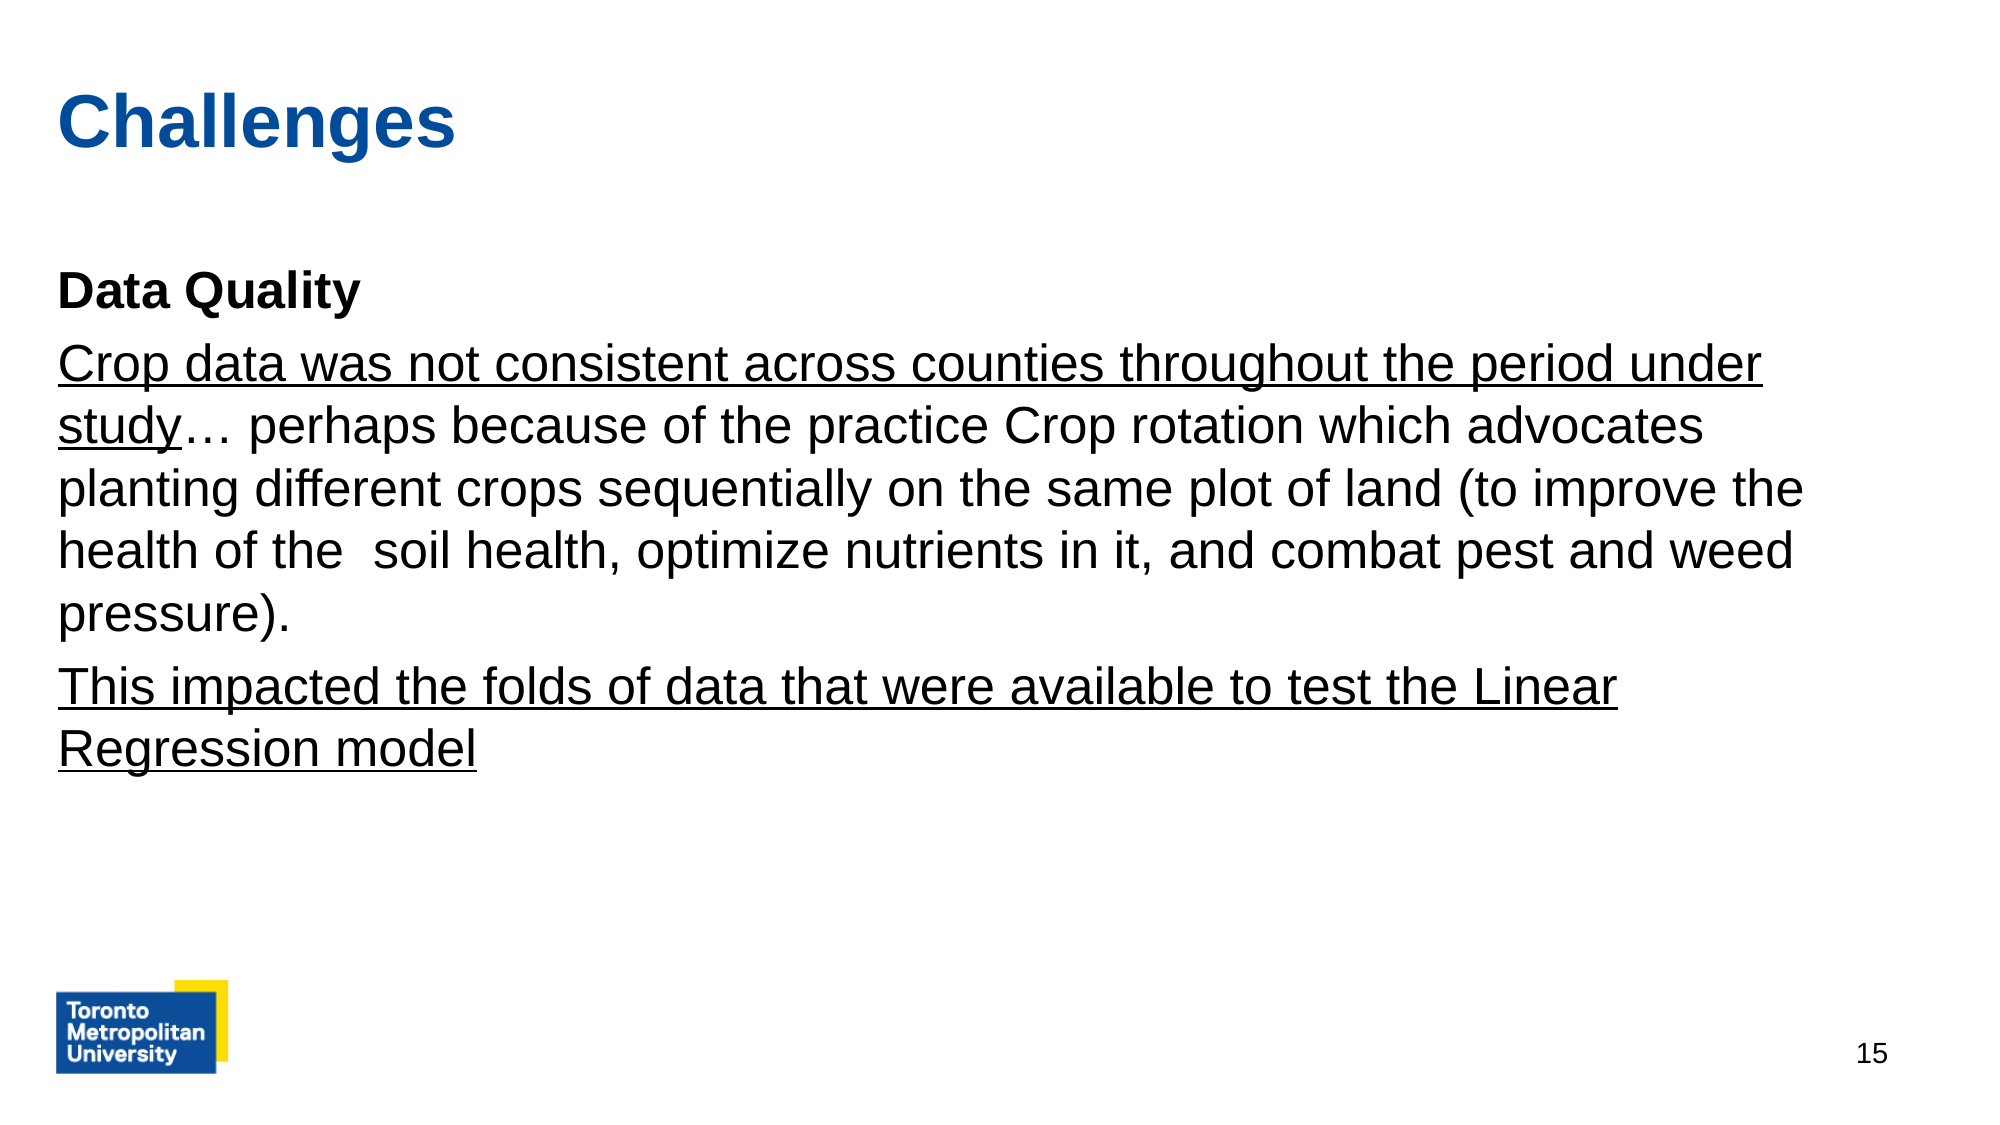

# Challenges
Data Quality
Crop data was not consistent across counties throughout the period under study… perhaps because of the practice Crop rotation which advocates planting different crops sequentially on the same plot of land (to improve the health of the  soil health, optimize nutrients in it, and combat pest and weed pressure).
This impacted the folds of data that were available to test the Linear Regression model

15